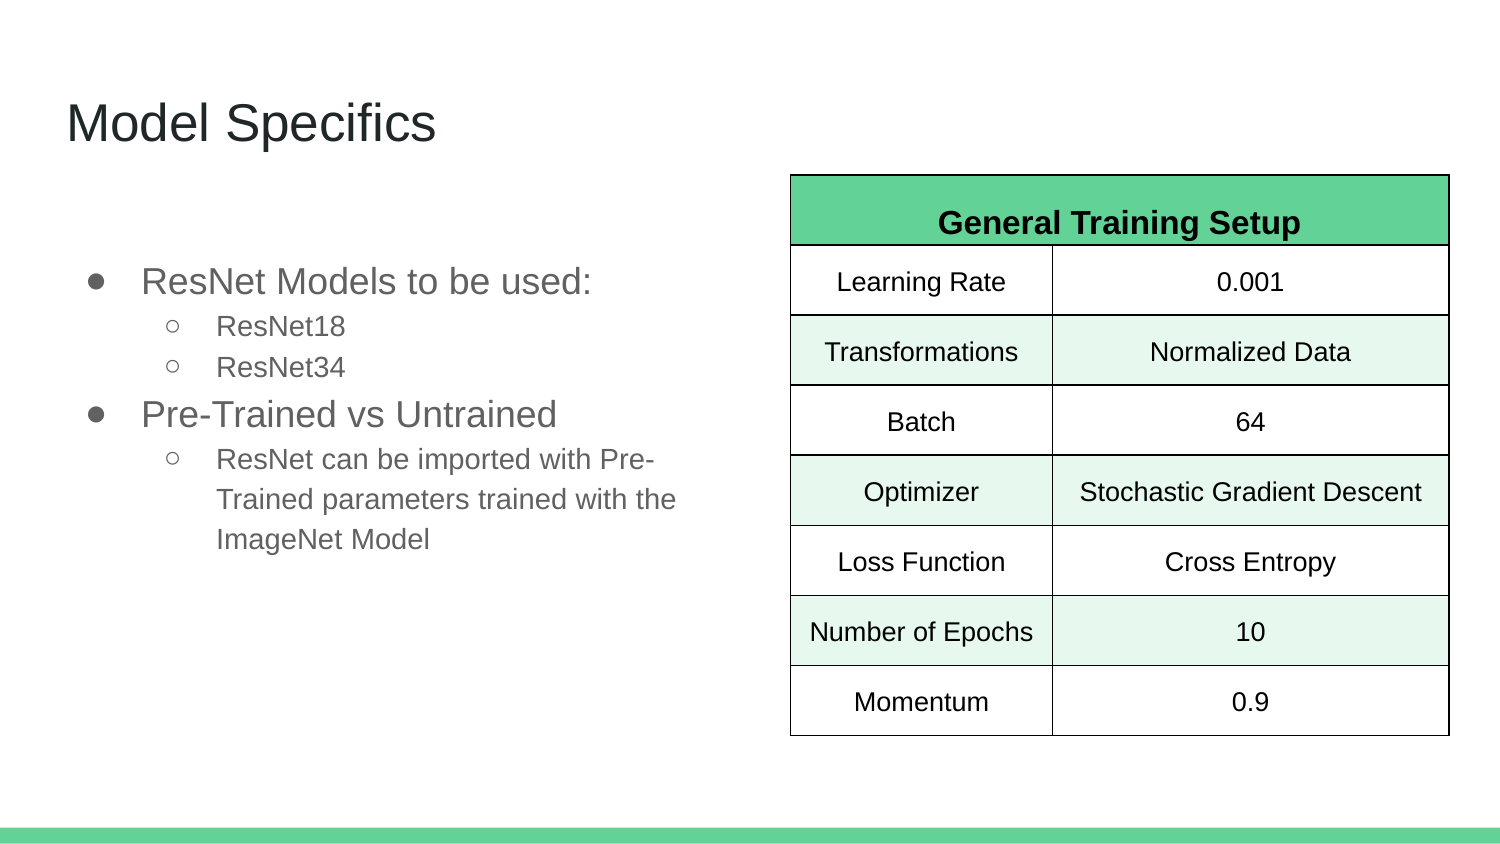

# Model Specifics
| General Training Setup |  |
| --- | --- |
| Learning Rate | 0.001 |
| Transformations | Normalized Data |
| Batch | 64 |
| Optimizer | Stochastic Gradient Descent |
| Loss Function | Cross Entropy |
| Number of Epochs | 10 |
| Momentum | 0.9 |
ResNet Models to be used:
ResNet18
ResNet34
Pre-Trained vs Untrained
ResNet can be imported with Pre-Trained parameters trained with the ImageNet Model